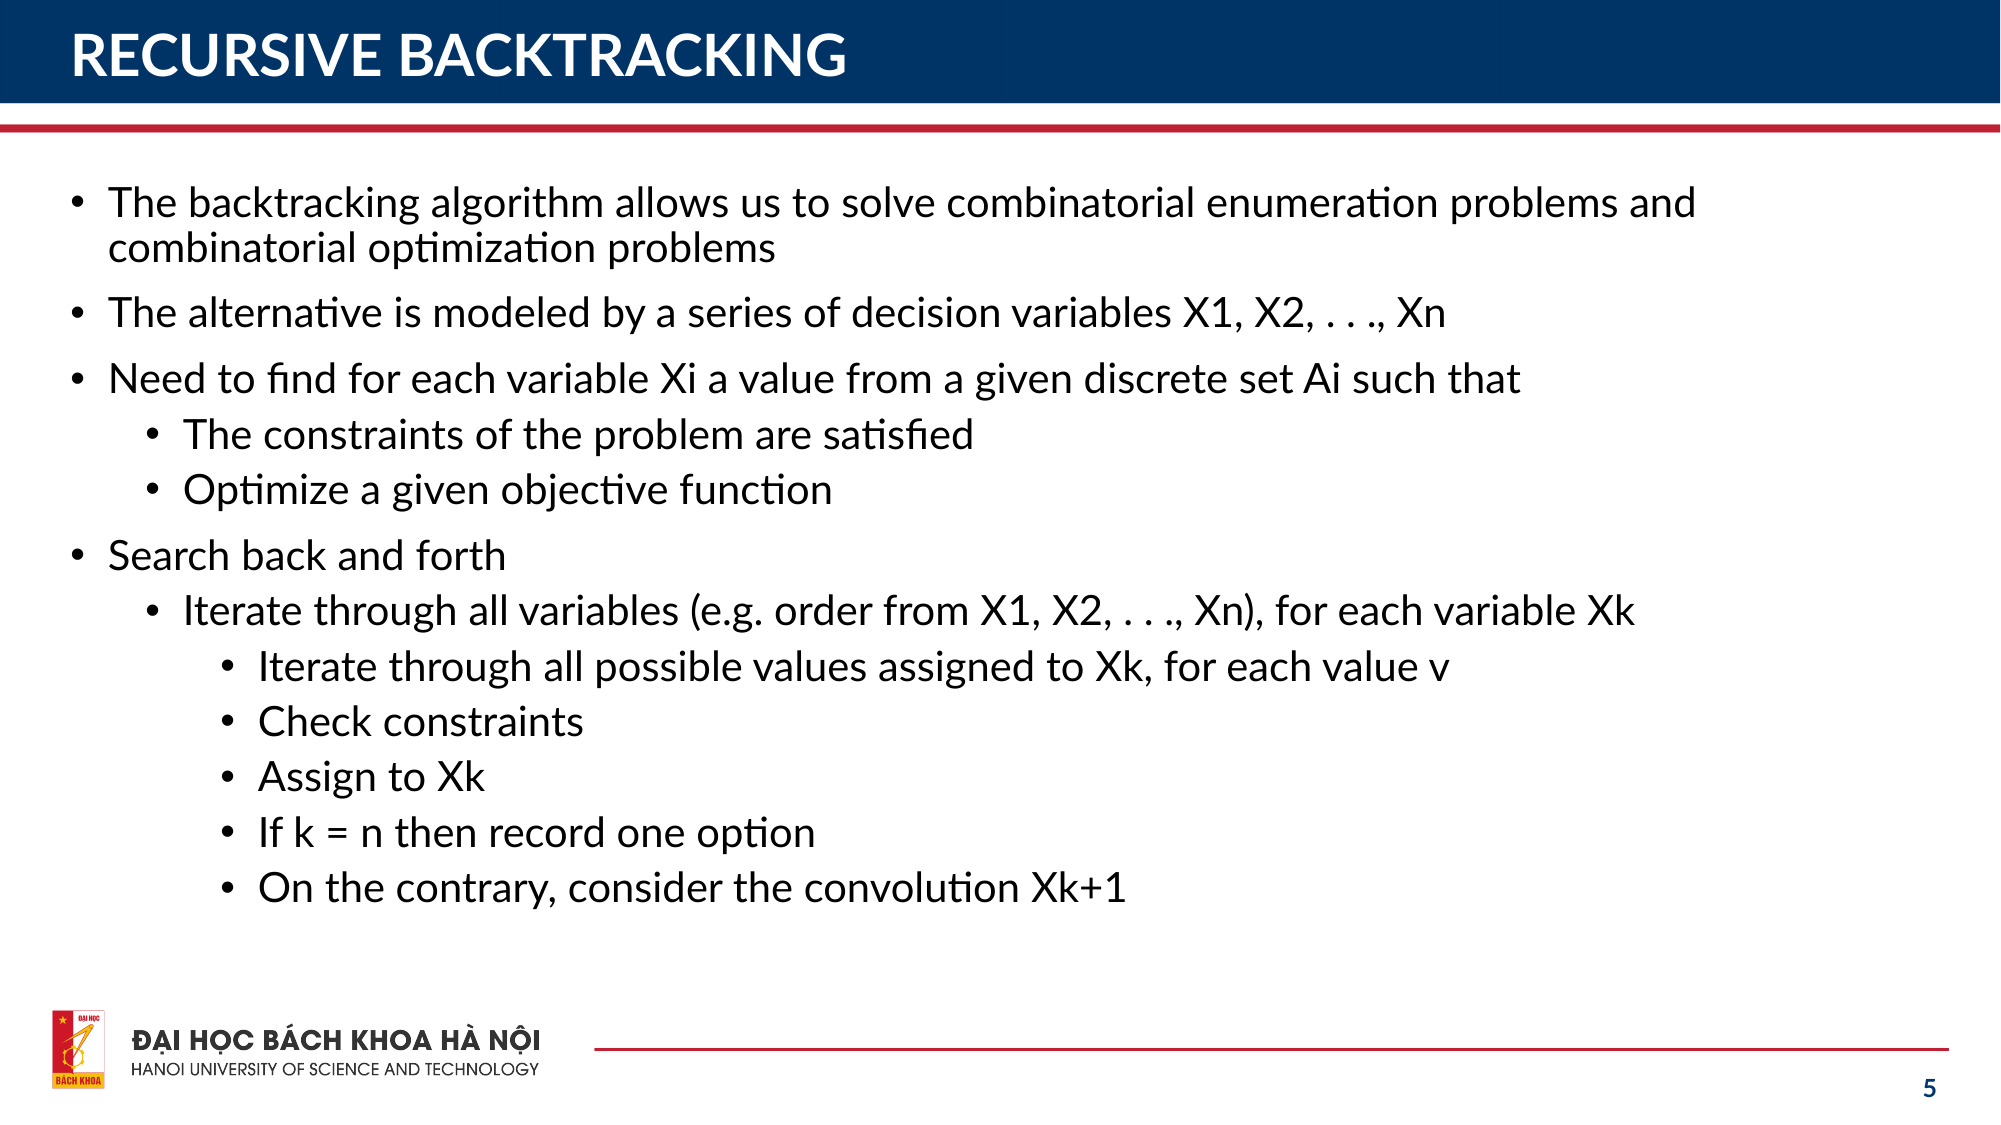

# RECURSIVE BACKTRACKING
The backtracking algorithm allows us to solve combinatorial enumeration problems and combinatorial optimization problems
The alternative is modeled by a series of decision variables X1, X2, . . ., Xn
Need to find for each variable Xi a value from a given discrete set Ai such that
The constraints of the problem are satisfied
Optimize a given objective function
Search back and forth
Iterate through all variables (e.g. order from X1, X2, . . ., Xn), for each variable Xk
Iterate through all possible values assigned to Xk, for each value v
Check constraints
Assign to Xk
If k = n then record one option
On the contrary, consider the convolution Xk+1
5